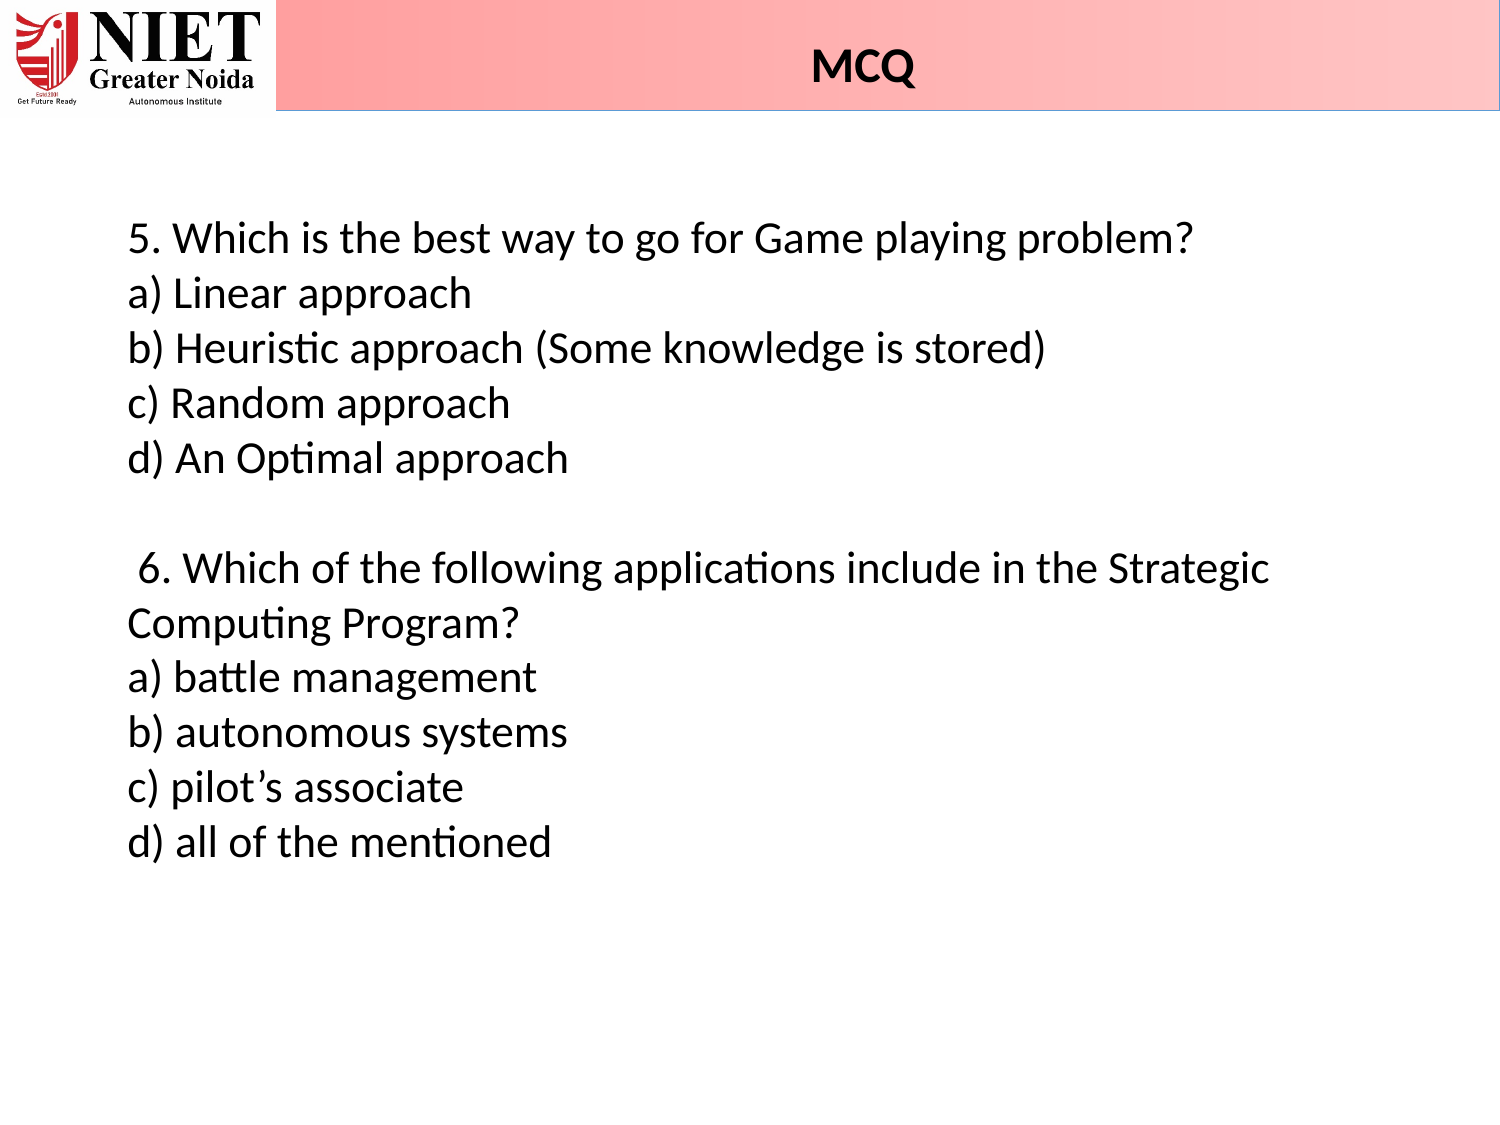

MCQ
5. Which is the best way to go for Game playing problem?
a) Linear approach
b) Heuristic approach (Some knowledge is stored)
c) Random approach
d) An Optimal approach
 6. Which of the following applications include in the Strategic Computing Program?
a) battle management
b) autonomous systems
c) pilot’s associate
d) all of the mentioned